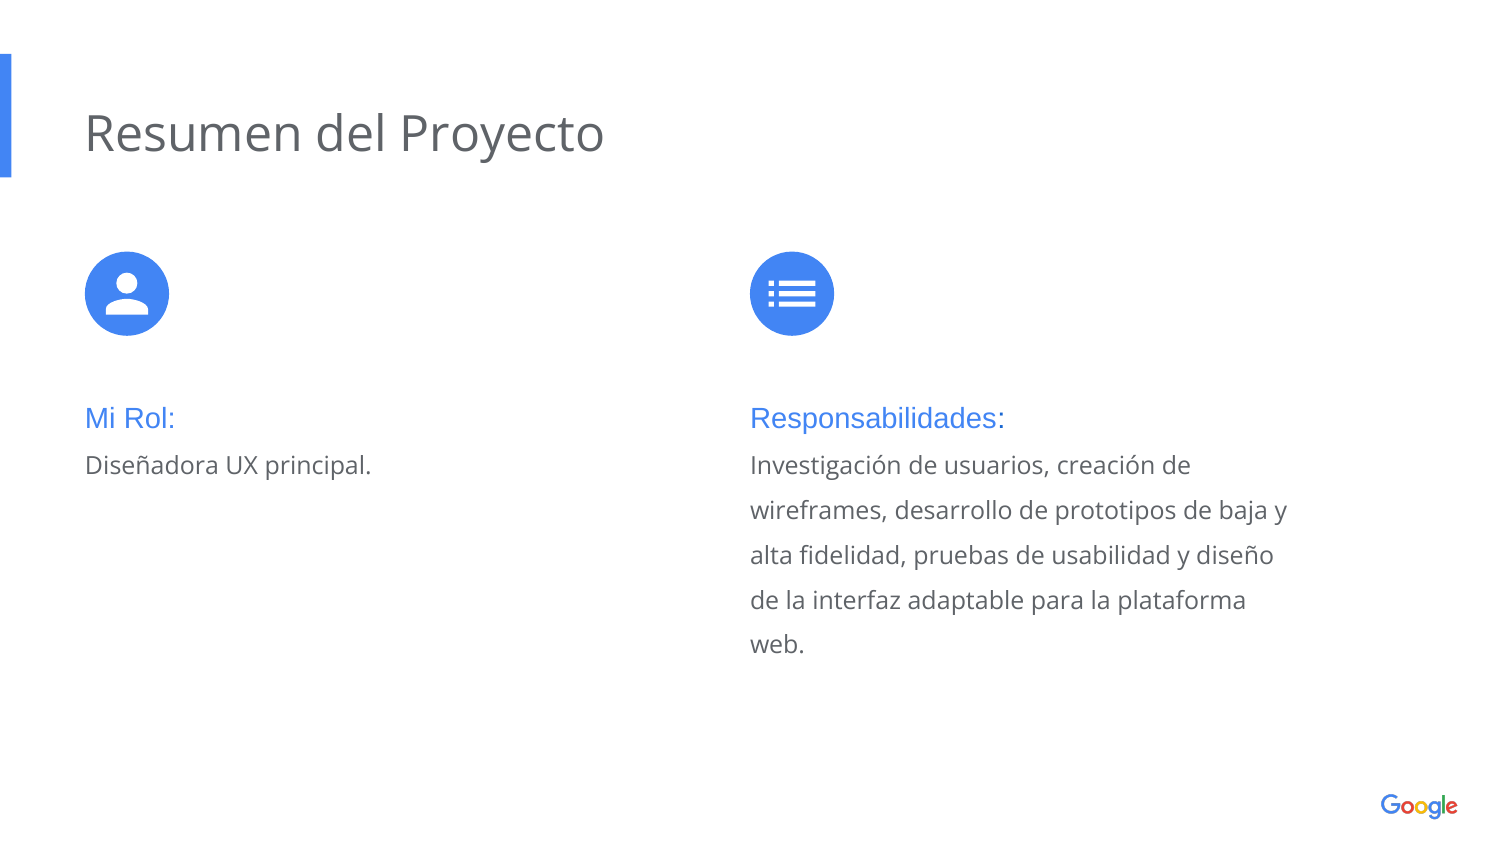

Resumen del Proyecto

Mi Rol:
Diseñadora UX principal.
Responsabilidades:
Investigación de usuarios, creación de wireframes, desarrollo de prototipos de baja y
alta fidelidad, pruebas de usabilidad y diseño de la interfaz adaptable para la plataforma web.